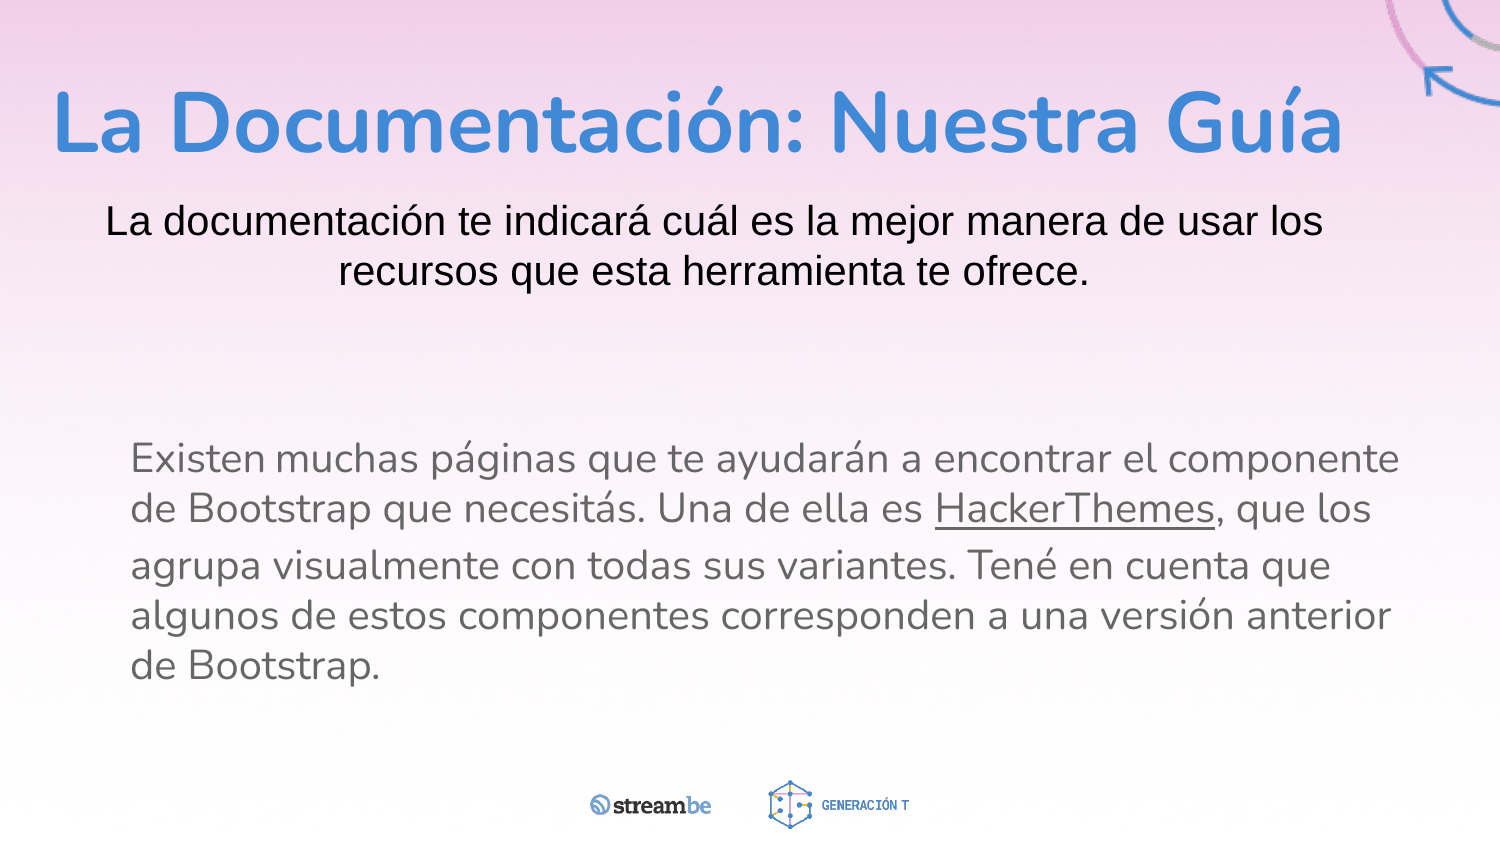

La Documentación: Nuestra Guía

La documentación te indicará cuál es la mejor manera de usar los recursos que esta herramienta te ofrece.

Existen muchas páginas que te ayudarán a encontrar el componente de Bootstrap que necesitás. Una de ella es HackerThemes, que los agrupa visualmente con todas sus variantes. Tené en cuenta que algunos de estos componentes corresponden a una versión anterior de Bootstrap.